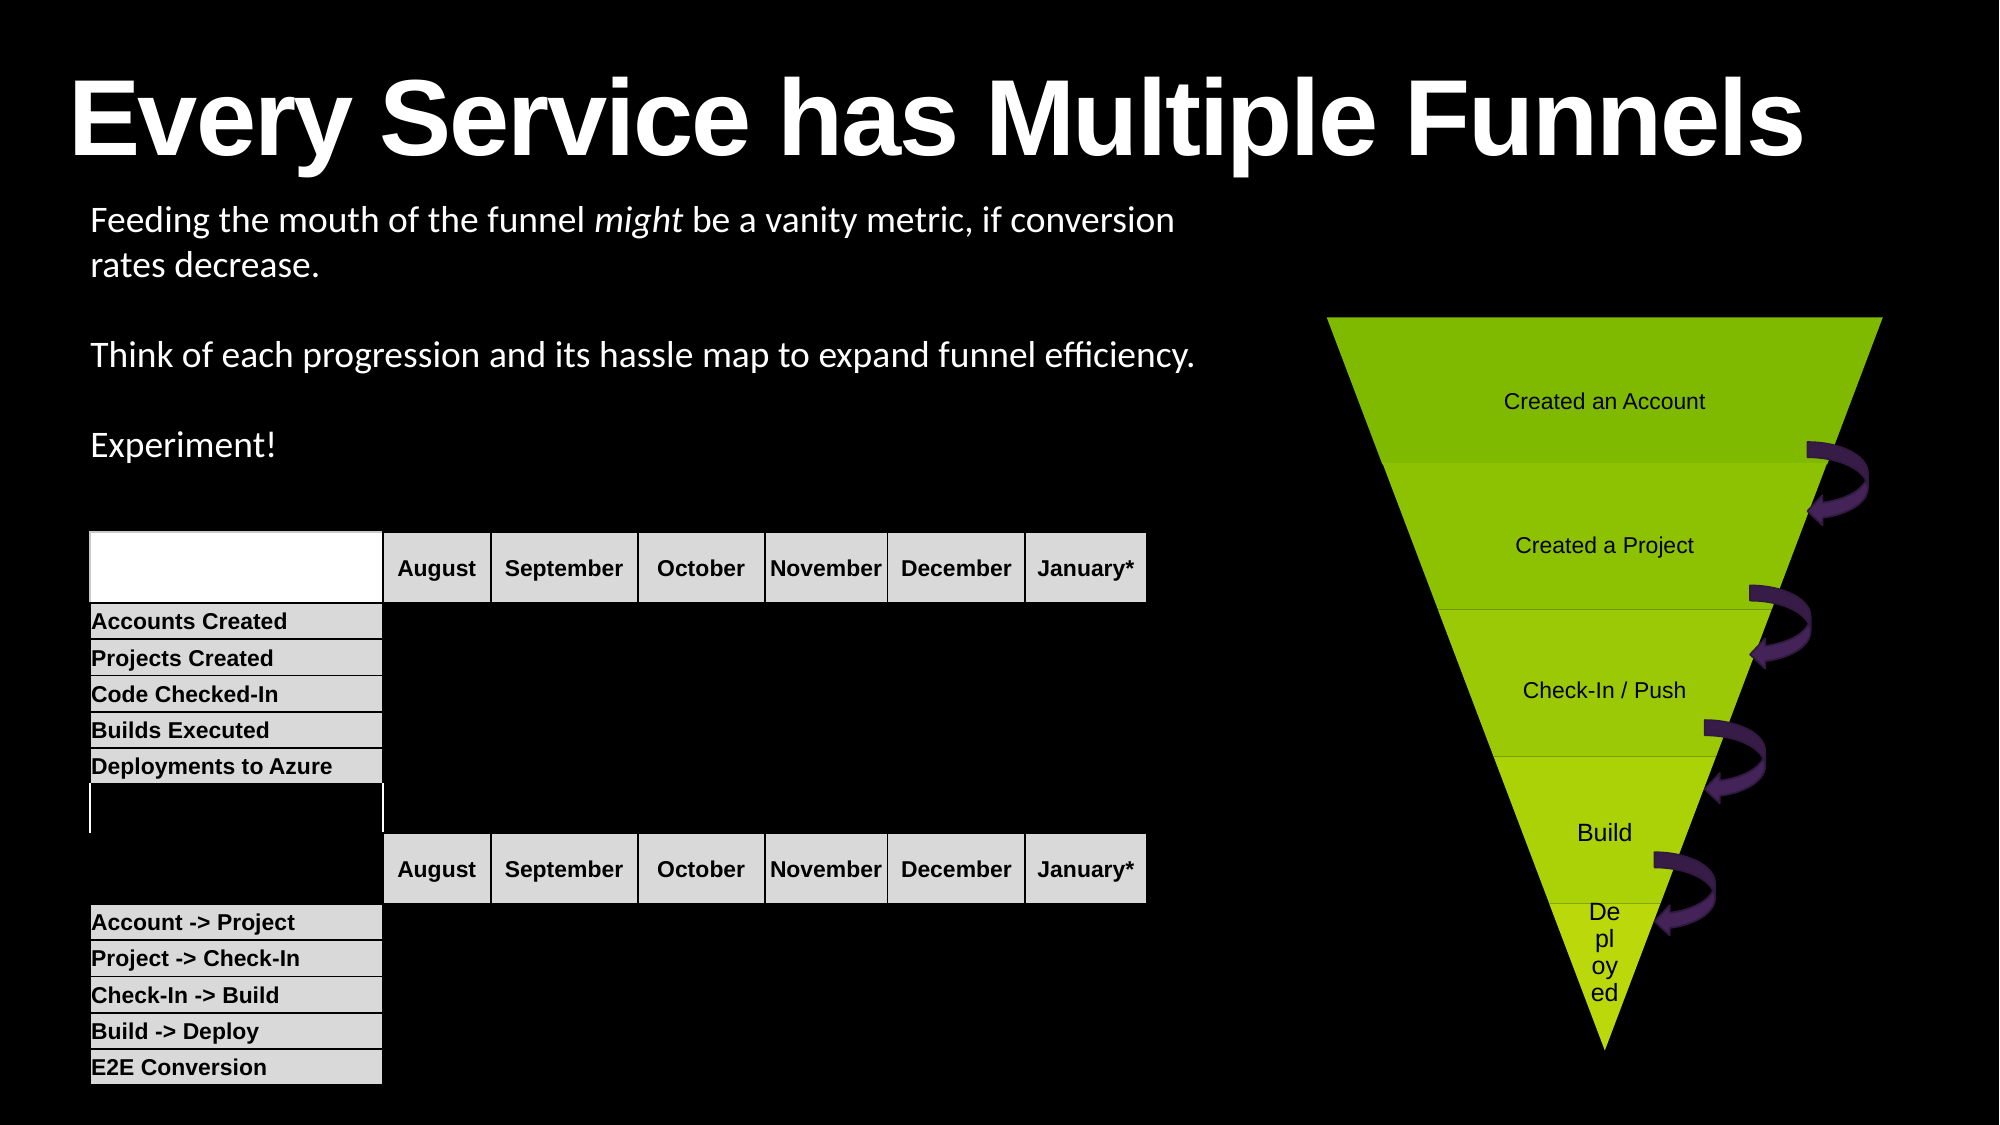

# Every Service has Multiple Funnels
Feeding the mouth of the funnel might be a vanity metric, if conversion rates decrease.

Think of each progression and its hassle map to expand funnel efficiency.

Experiment!

Created an Account
Created a Project
Check-In / Push
Build
Deployed

|  | August | September | October | November | December | January\* |
| --- | --- | --- | --- | --- | --- | --- |
| Accounts Created |  |  |  |  |  |  |
| Projects Created |  |  |  |  |  |  |
| Code Checked-In |  |  |  |  |  |  |
| Builds Executed |  |  |  |  |  |  |
| Deployments to Azure |  |  |  |  |  |  |
|  |  |  |  |  |  |  |
|  | August | September | October | November | December | January\* |
| Account -> Project |  |  |  |  |  |  |
| Project -> Check-In |  |  |  |  |  |  |
| Check-In -> Build |  |  |  |  |  |  |
| Build -> Deploy |  |  |  |  |  |  |
| E2E Conversion |  |  |  |  |  |  |